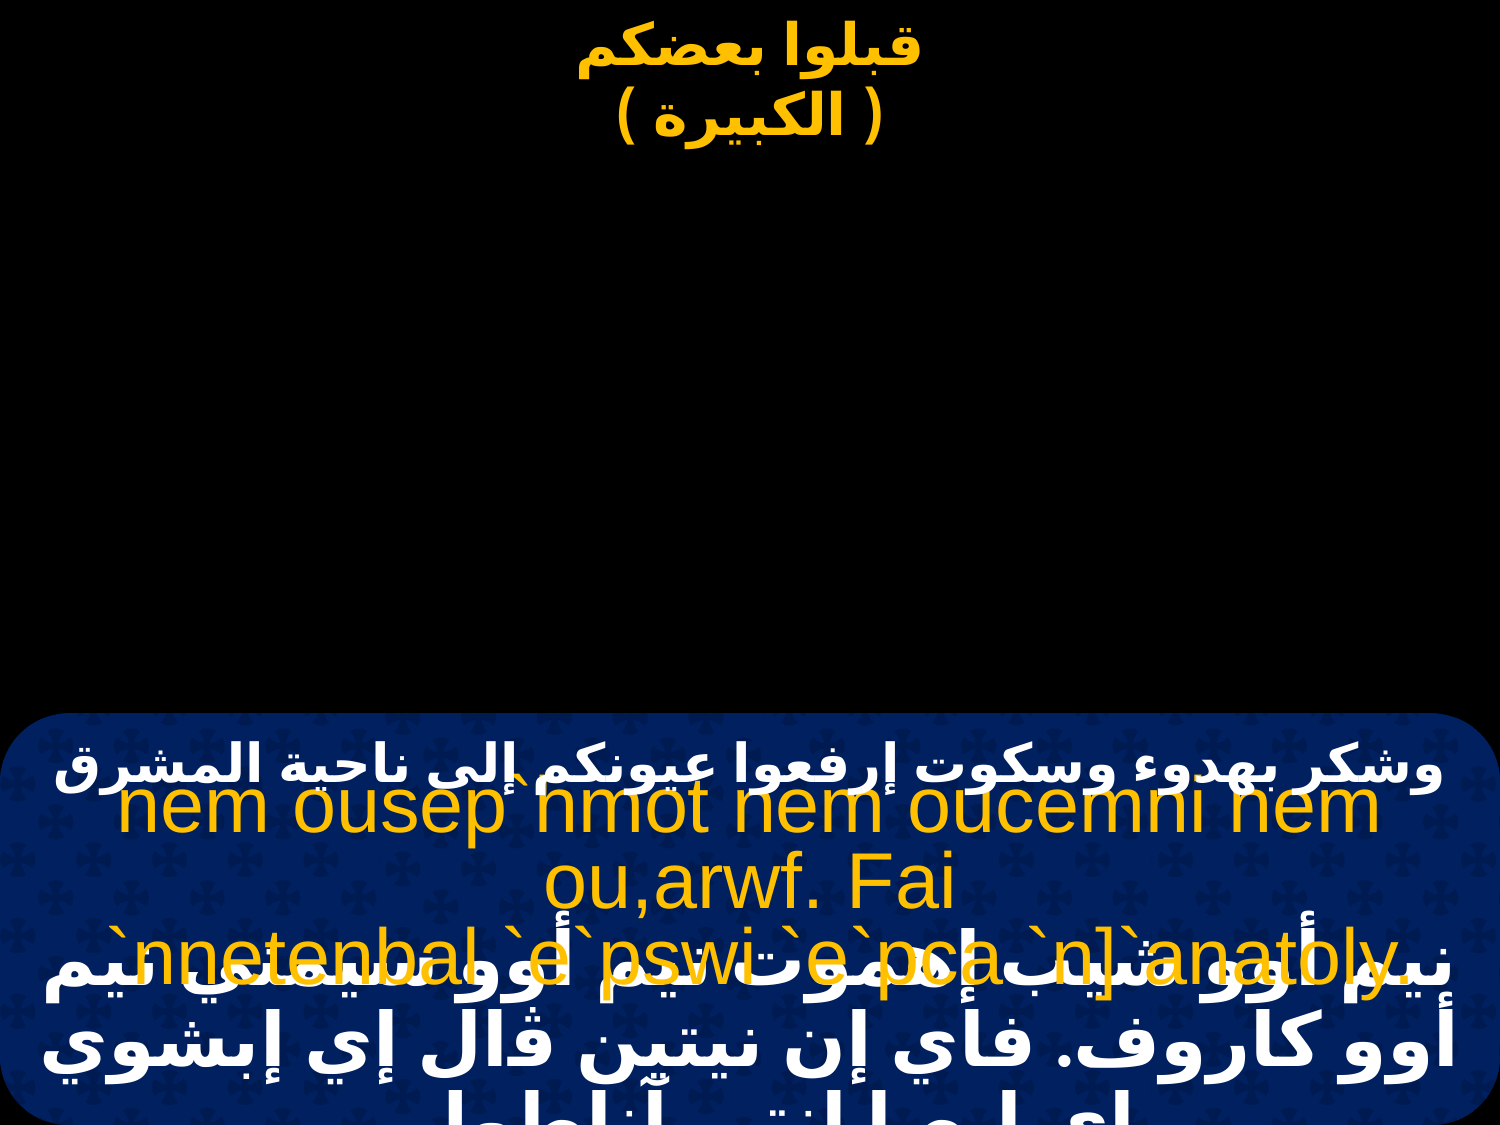

#
وشكر بهدوء وسكوت إرفعوا عيونكم إلى ناحية المشرق
nem ousep`hmot nem oucemni nem ou,arwf. Fai
 `nnetenbal `e`pswi `e`pca `n]`anatoly.
نيم أوو شيب إهموت نيم أوو سيمني نيم أوو كاروف. فاي إن نيتين ﭬال إي إبشوي إي إبصا إنتي آناطولي